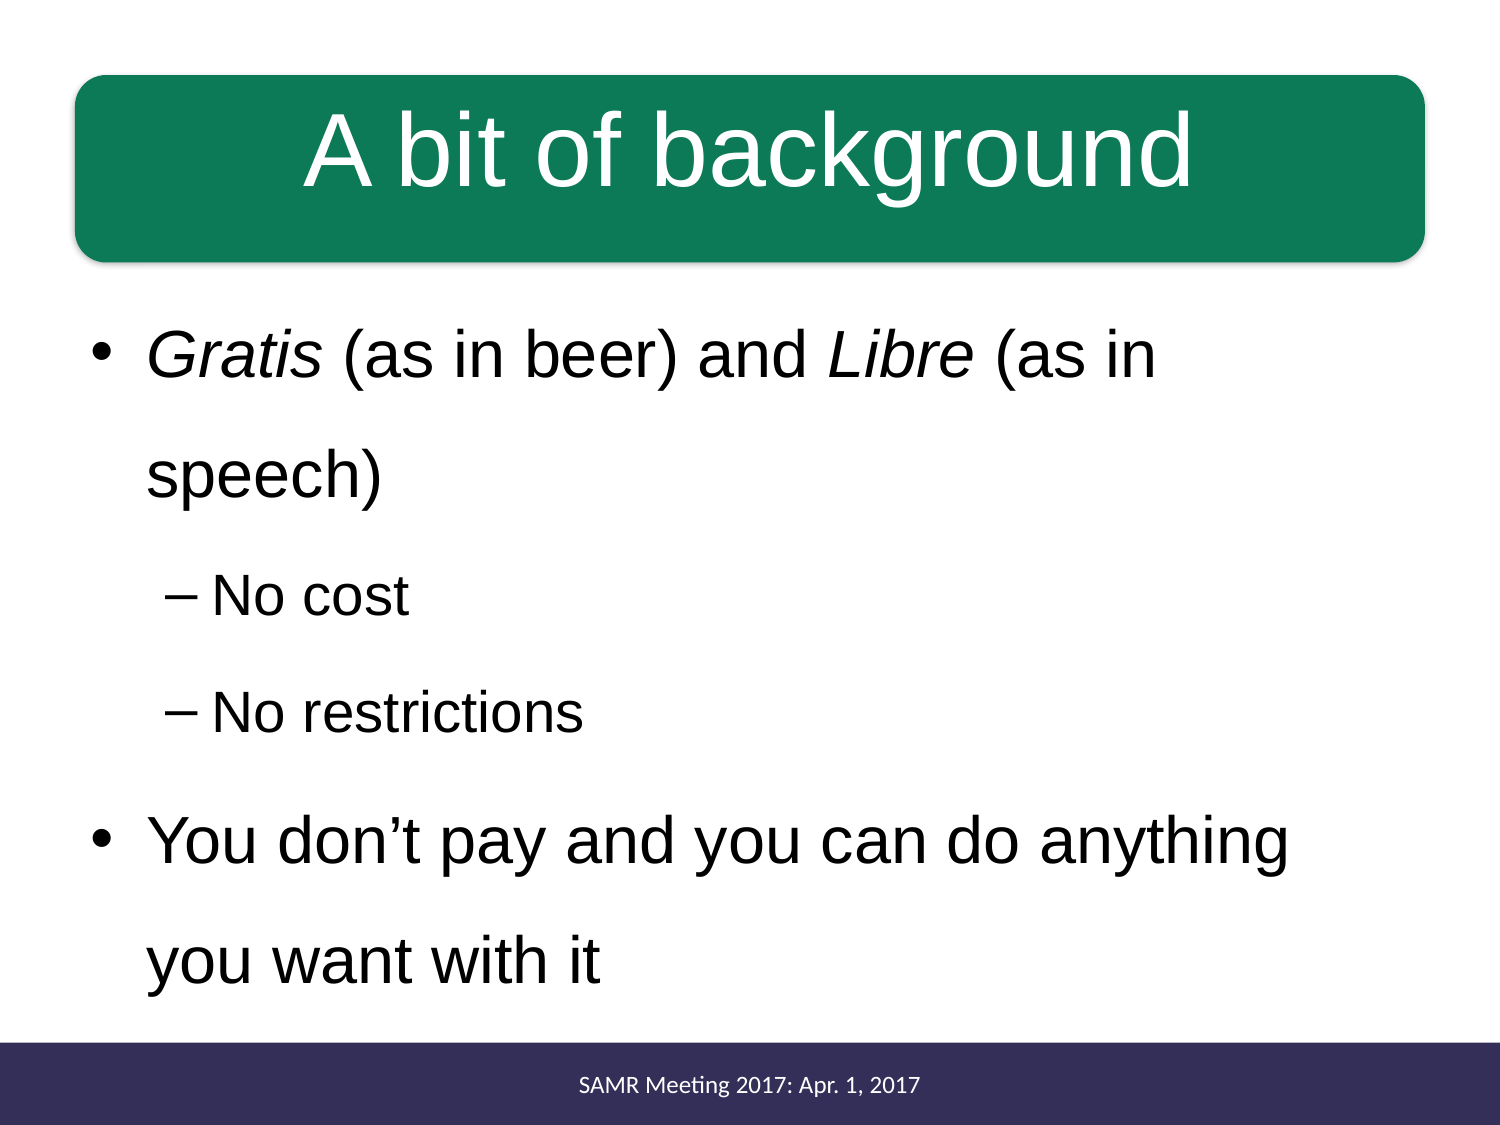

# A bit of background
Gratis (as in beer) and Libre (as in speech)
No cost
No restrictions
You don’t pay and you can do anything you want with it